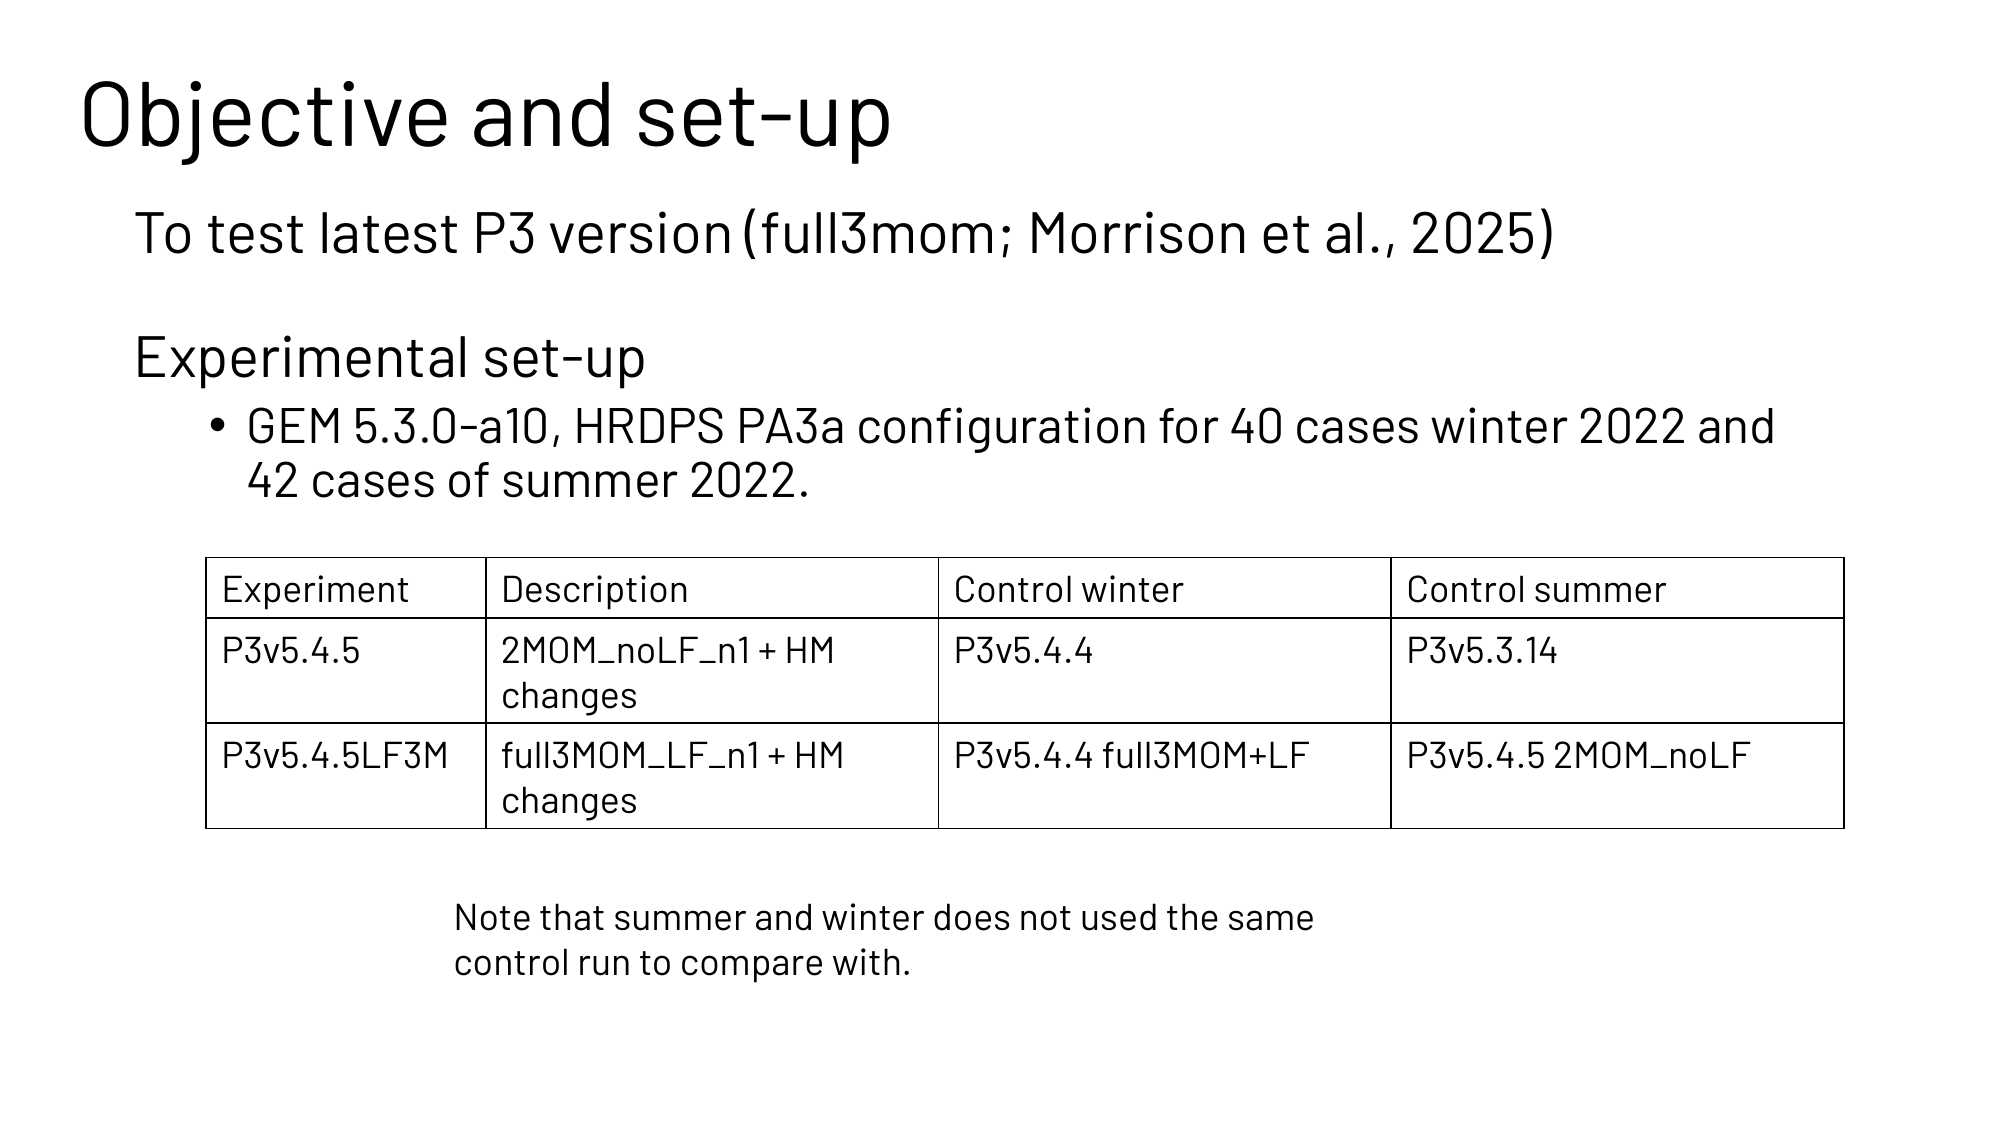

# Objective and set-up
To test latest P3 version (full3mom; Morrison et al., 2025)

Experimental set-up
GEM 5.3.0-a10, HRDPS PA3a configuration for 40 cases winter 2022 and 42 cases of summer 2022.

| Experiment | Description | Control winter | Control summer |
| --- | --- | --- | --- |
| P3v5.4.5 | 2MOM\_noLF\_n1 + HM changes | P3v5.4.4 | P3v5.3.14 |
| P3v5.4.5LF3M | full3MOM\_LF\_n1 + HM changes | P3v5.4.4 full3MOM+LF | P3v5.4.5 2MOM\_noLF |
Note that summer and winter does not used the same control run to compare with.